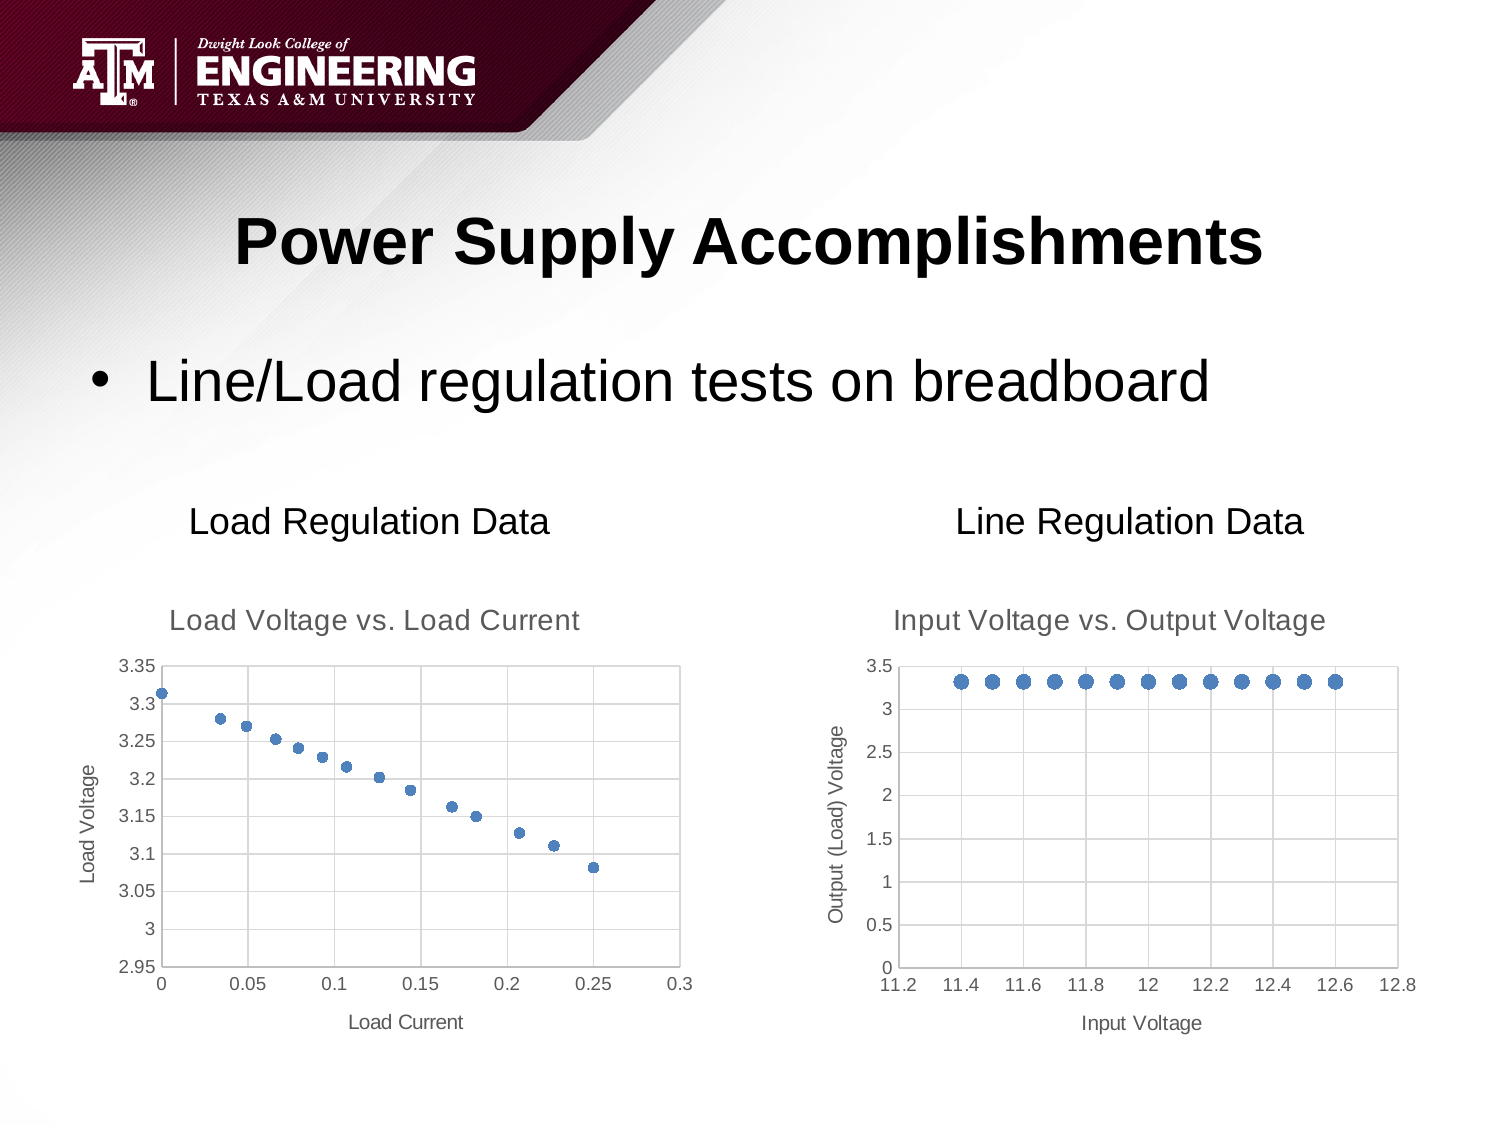

# Power Supply Accomplishments
Line/Load regulation tests on breadboard
Load Regulation Data
Line Regulation Data

### Chart: Load Voltage vs. Load Current

| Category | V_Load |
|---|---|

### Chart: Input Voltage vs. Output Voltage

| Category |  |
|---|---|